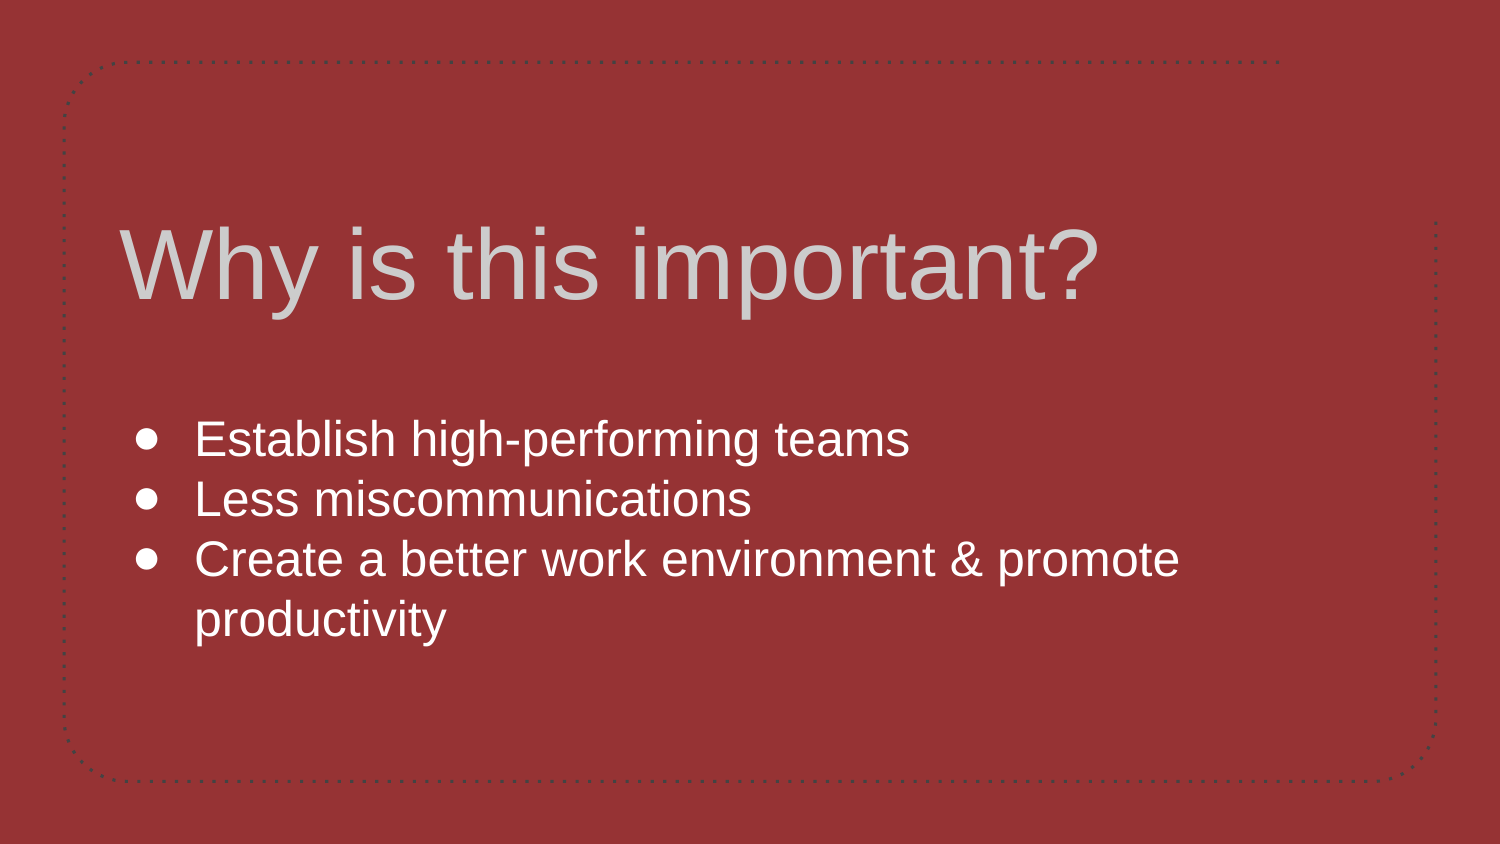

# Why is this important?
Establish high-performing teams
Less miscommunications
Create a better work environment & promote productivity